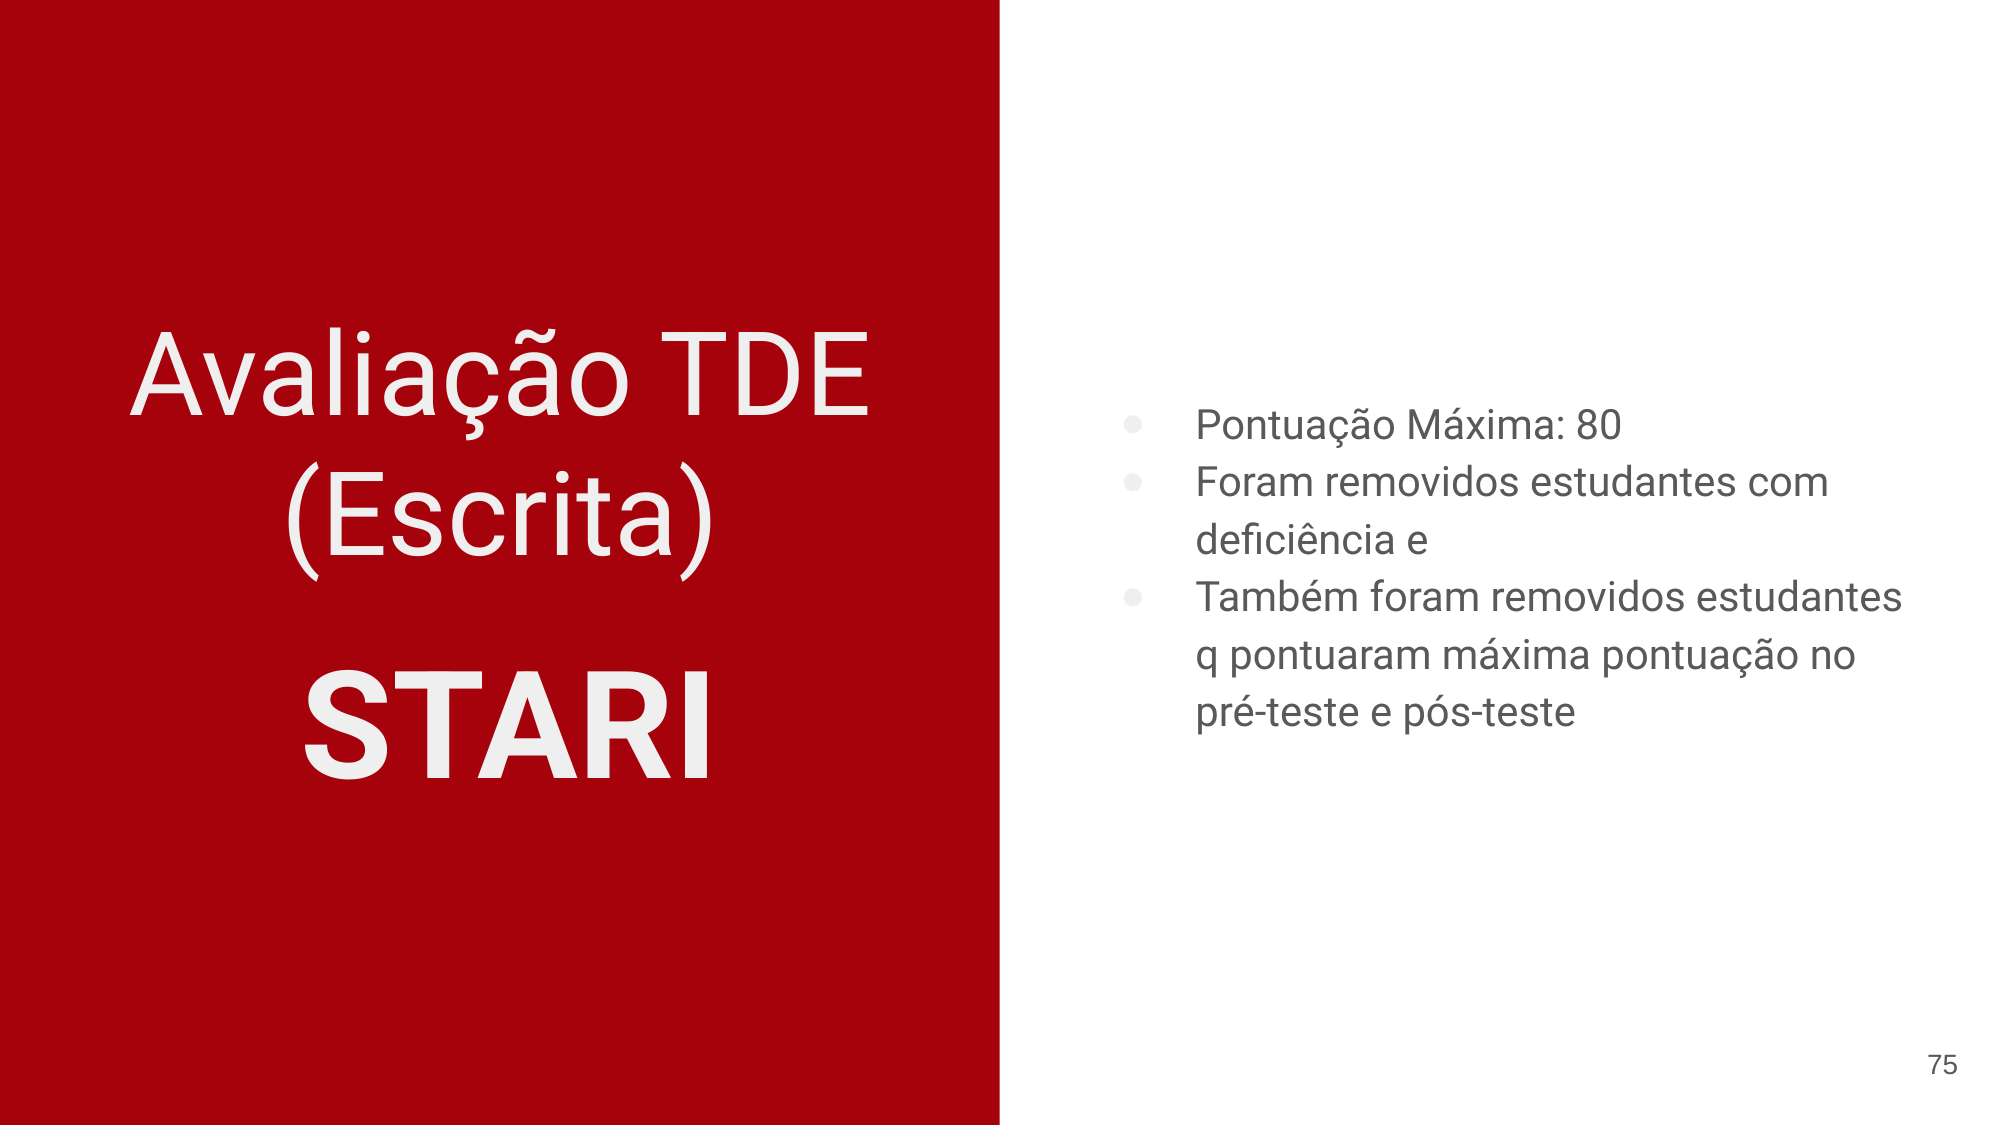

Pontuação Máxima: 80
Foram removidos estudantes com deficiência e
Também foram removidos estudantes q pontuaram máxima pontuação no pré-teste e pós-teste
# Avaliação TDE (Escrita)
STARI
75